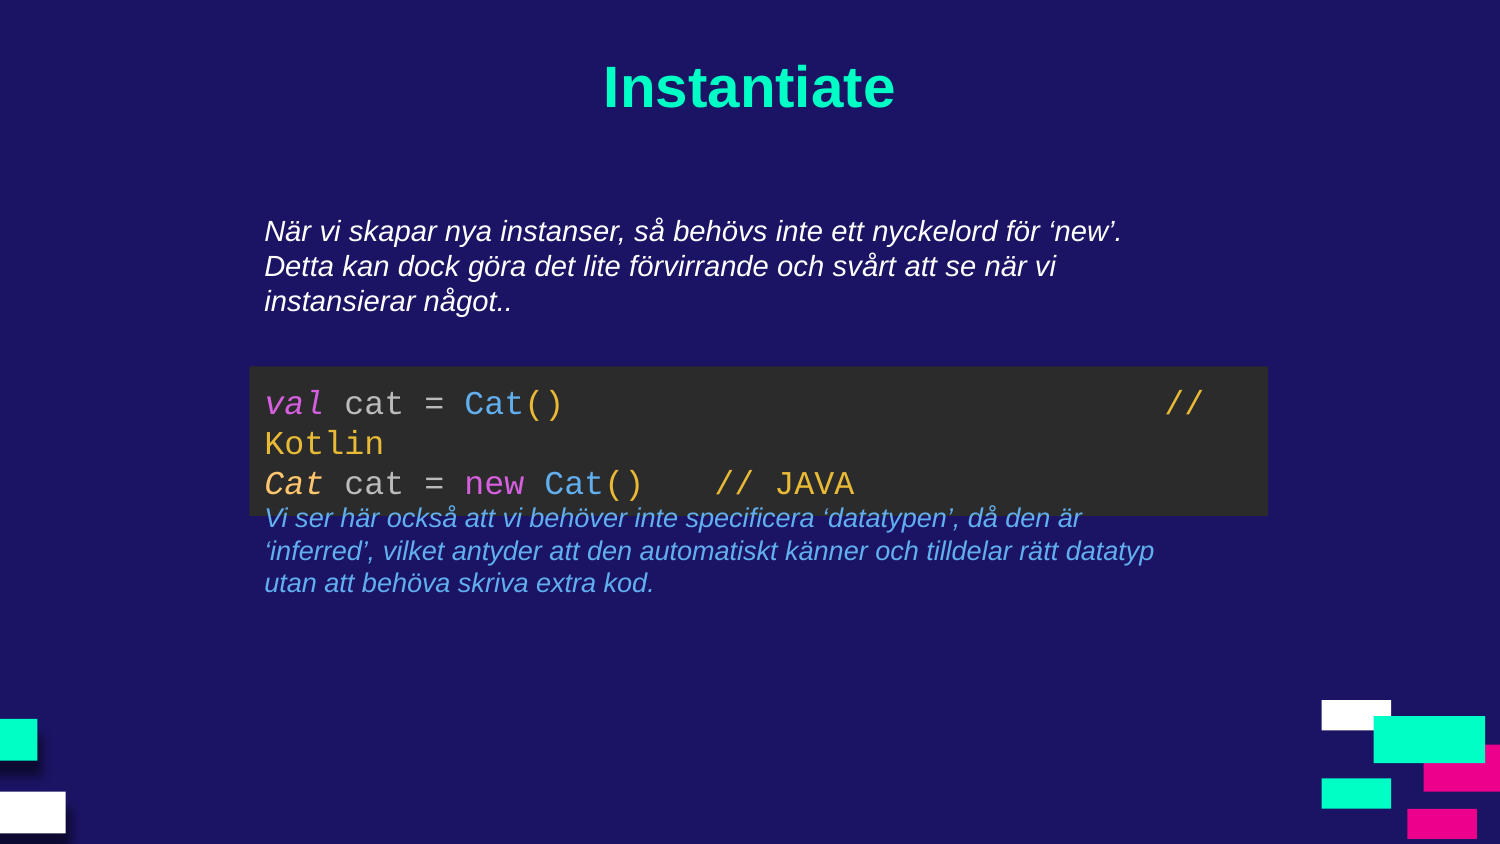

Instantiate

När vi skapar nya instanser, så behövs inte ett nyckelord för ‘new’.
Detta kan dock göra det lite förvirrande och svårt att se när vi instansierar något..
val cat = Cat()				// Kotlin
Cat cat = new Cat()	// JAVA
Vi ser här också att vi behöver inte specificera ‘datatypen’, då den är ‘inferred’, vilket antyder att den automatiskt känner och tilldelar rätt datatyp utan att behöva skriva extra kod.